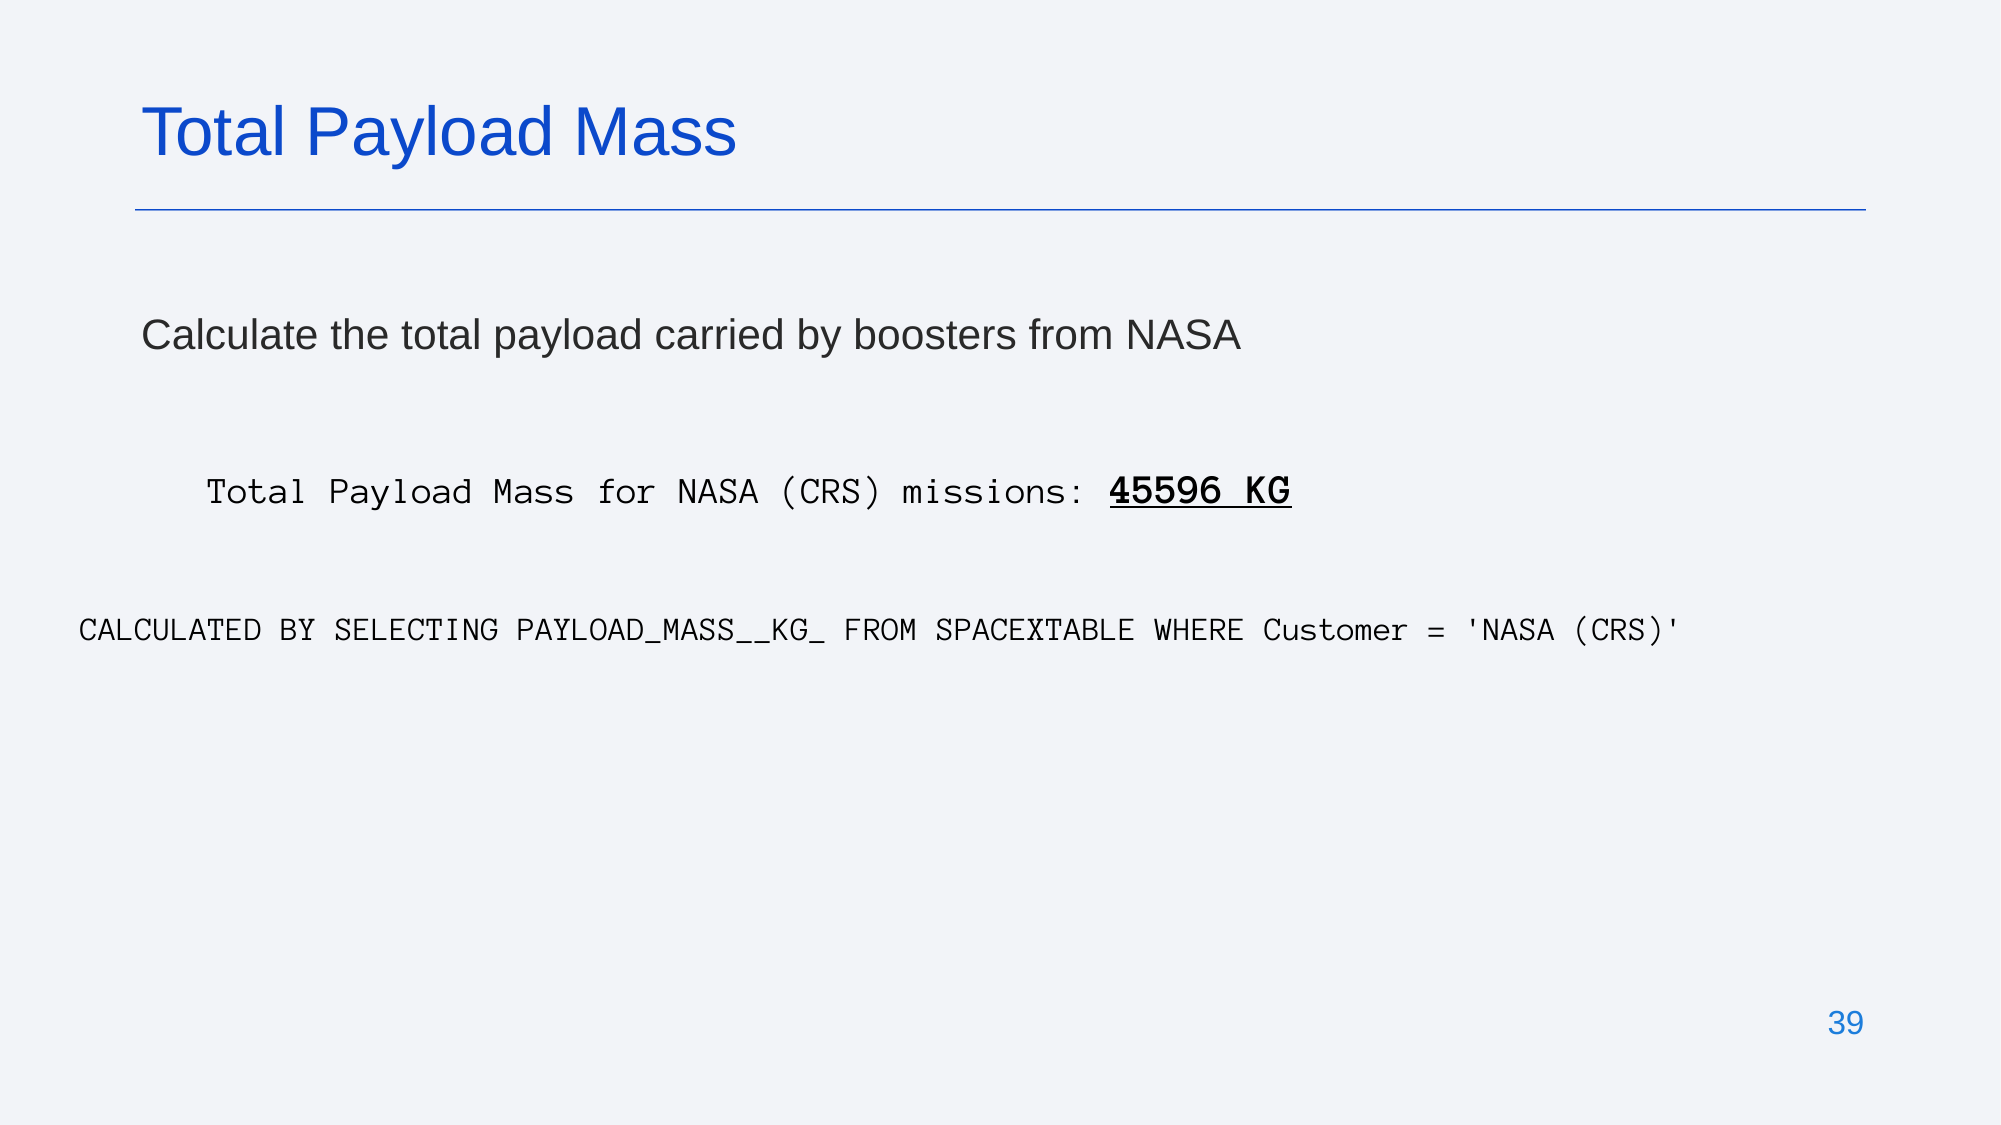

Total Payload Mass
Calculate the total payload carried by boosters from NASA
Total Payload Mass for NASA (CRS) missions: 45596 KG
CALCULATED BY SELECTING PAYLOAD_MASS__KG_ FROM SPACEXTABLE WHERE Customer = 'NASA (CRS)'

39